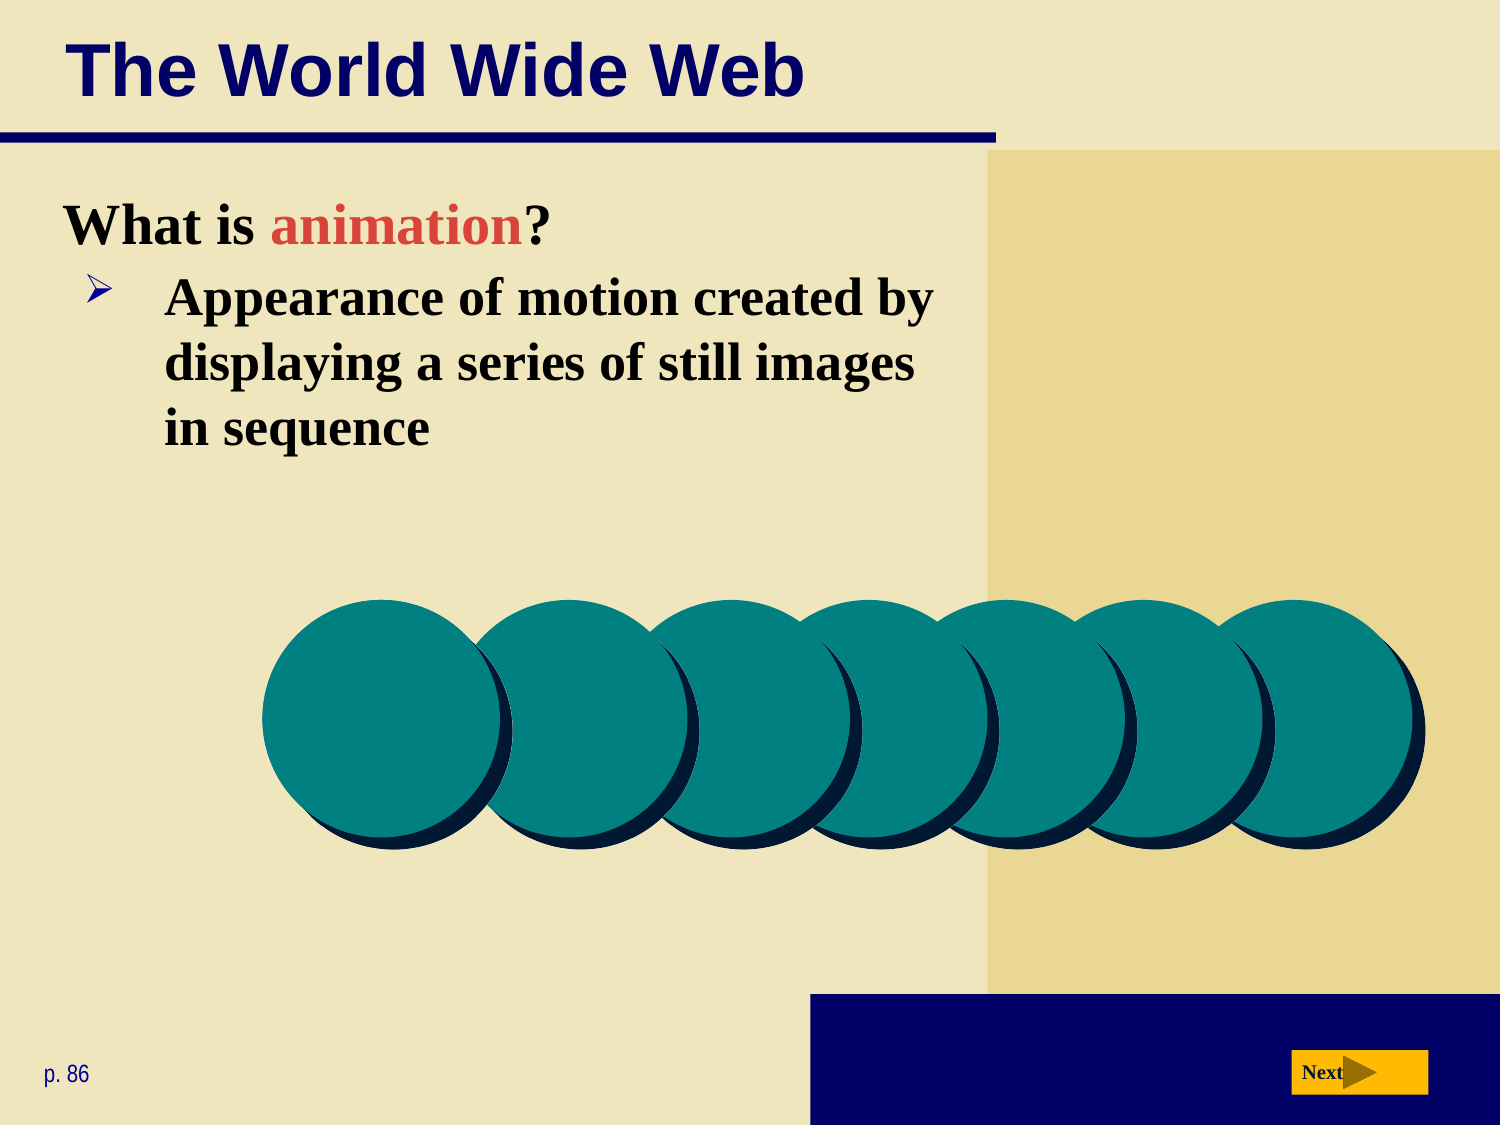

# The World Wide Web
What is animation?
Appearance of motion created by
displaying a series of still images
in sequence

p. 86

Next